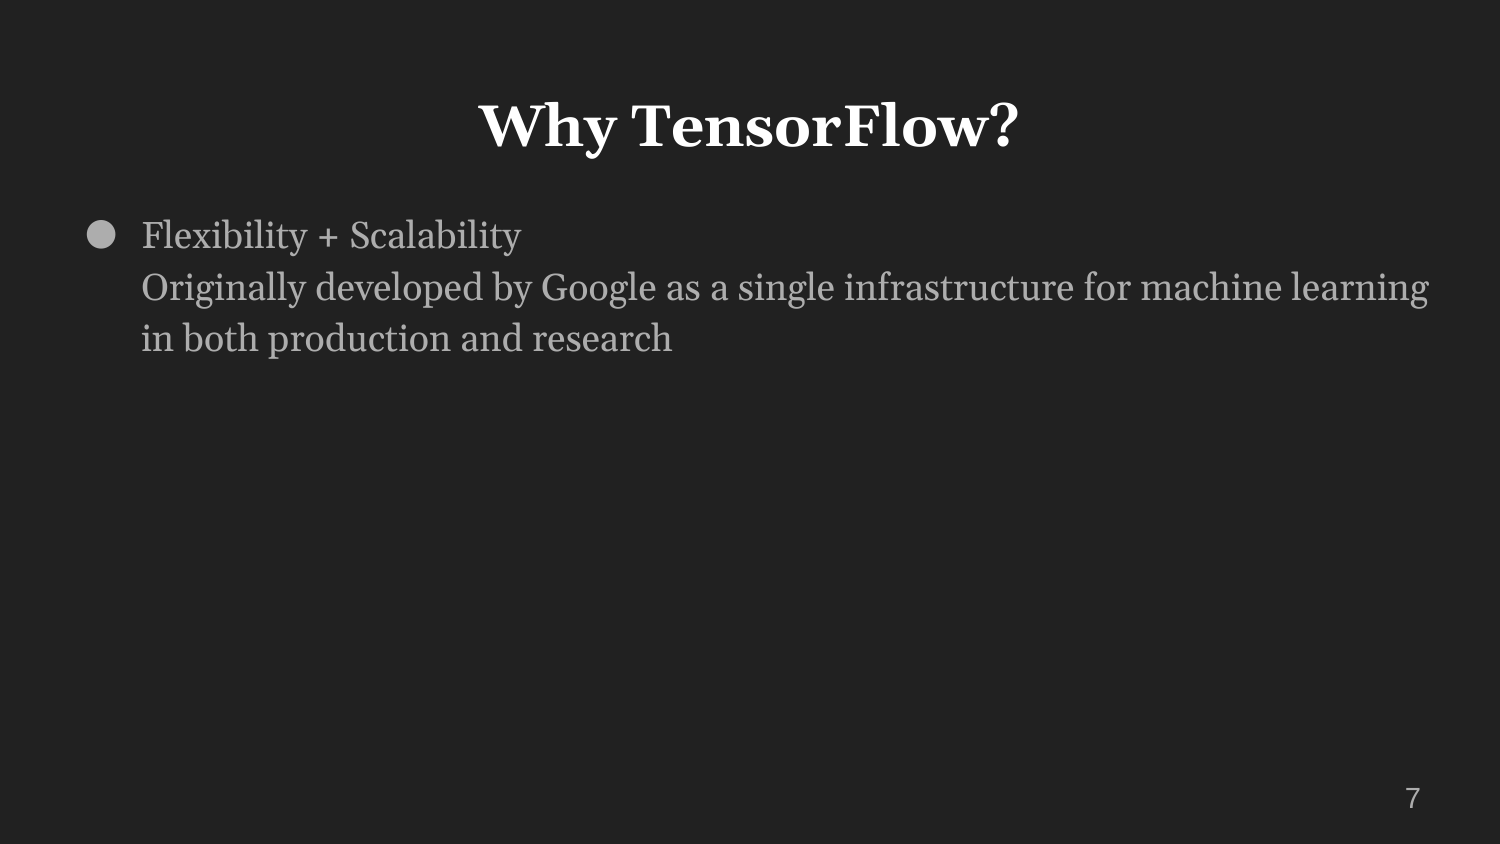

# Why TensorFlow?
Flexibility + Scalability
Originally developed by Google as a single infrastructure for machine learning in both production and research
7